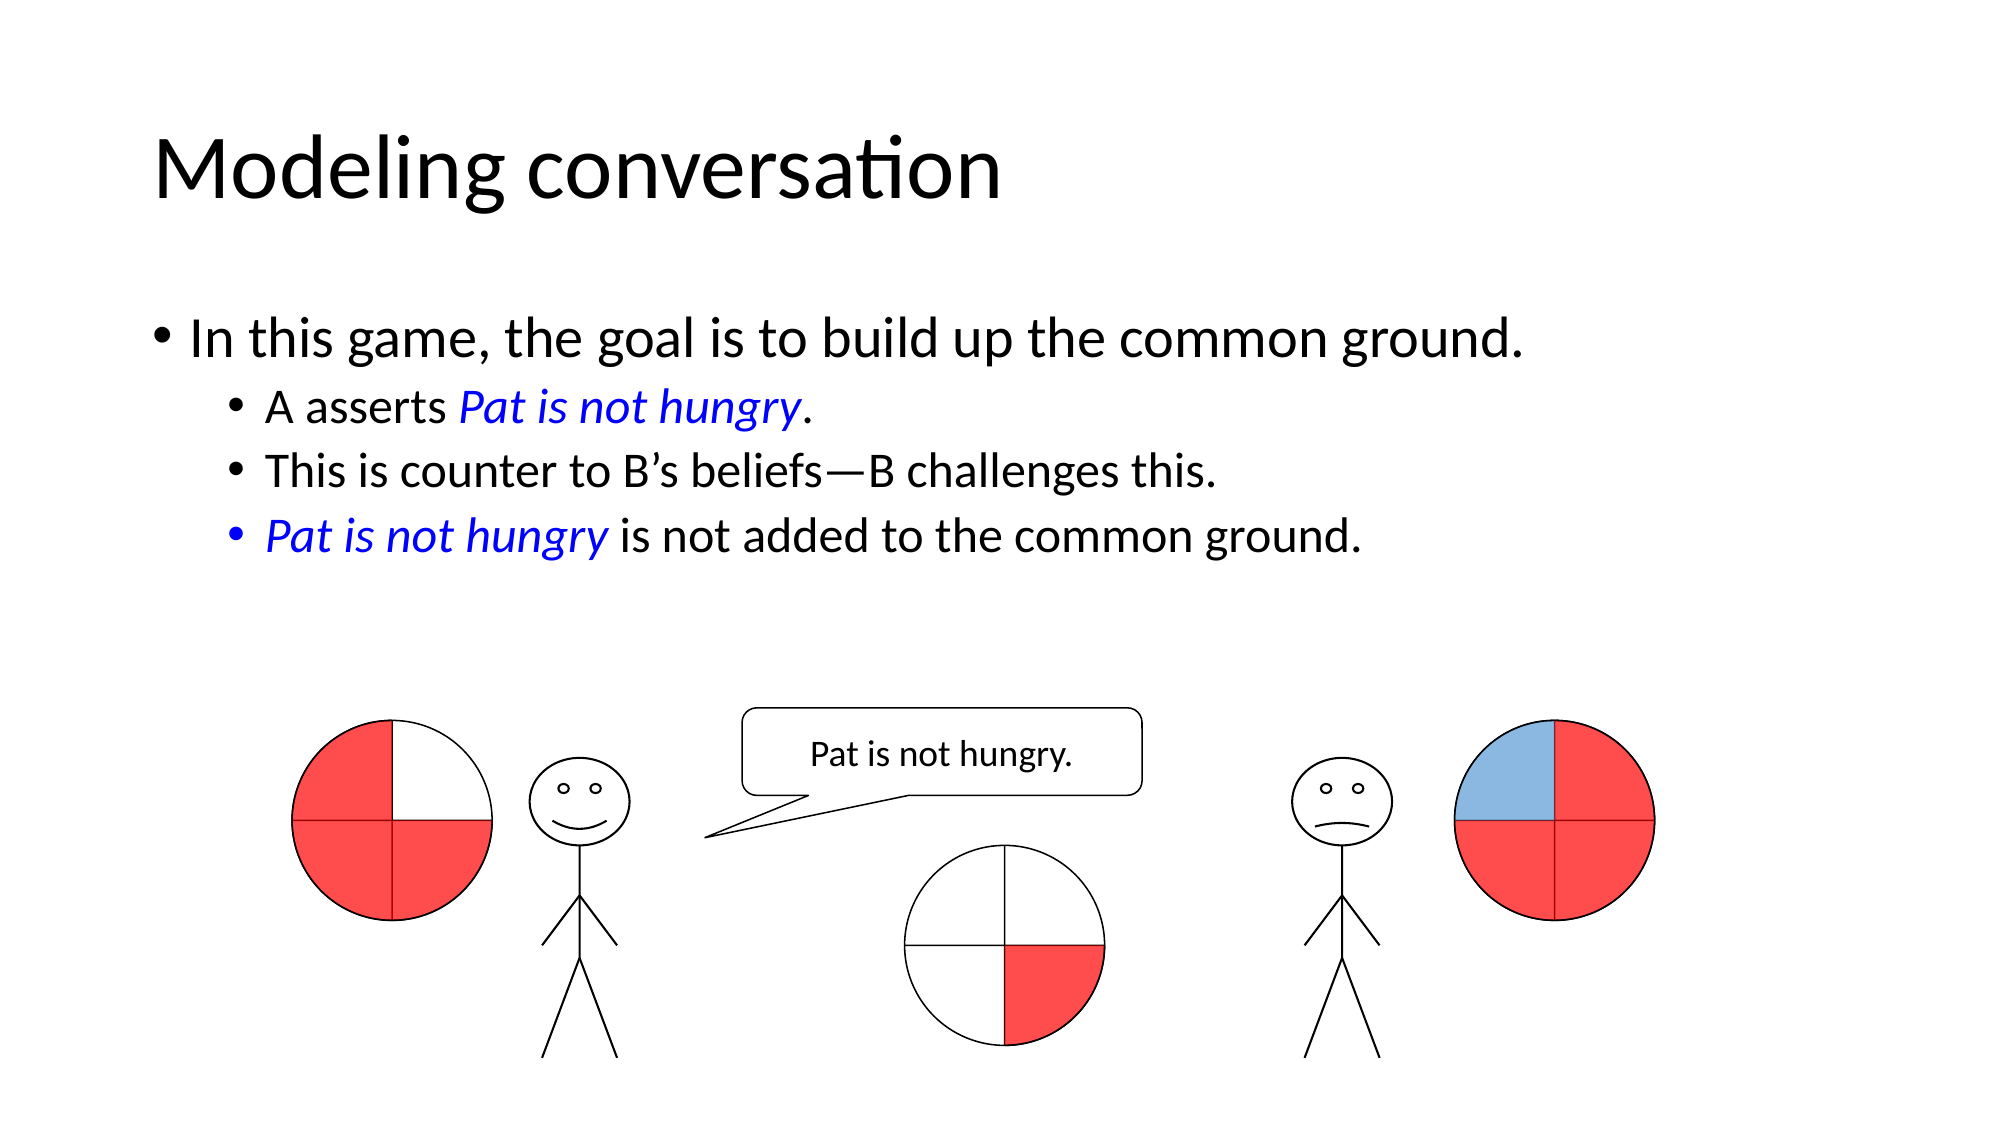

# Modeling conversation
In this game, the goal is to build up the common ground.
A asserts Pat is not hungry.
This is counter to B’s beliefs—B challenges this.
Pat is not hungry is not added to the common ground.

Pat is not hungry.